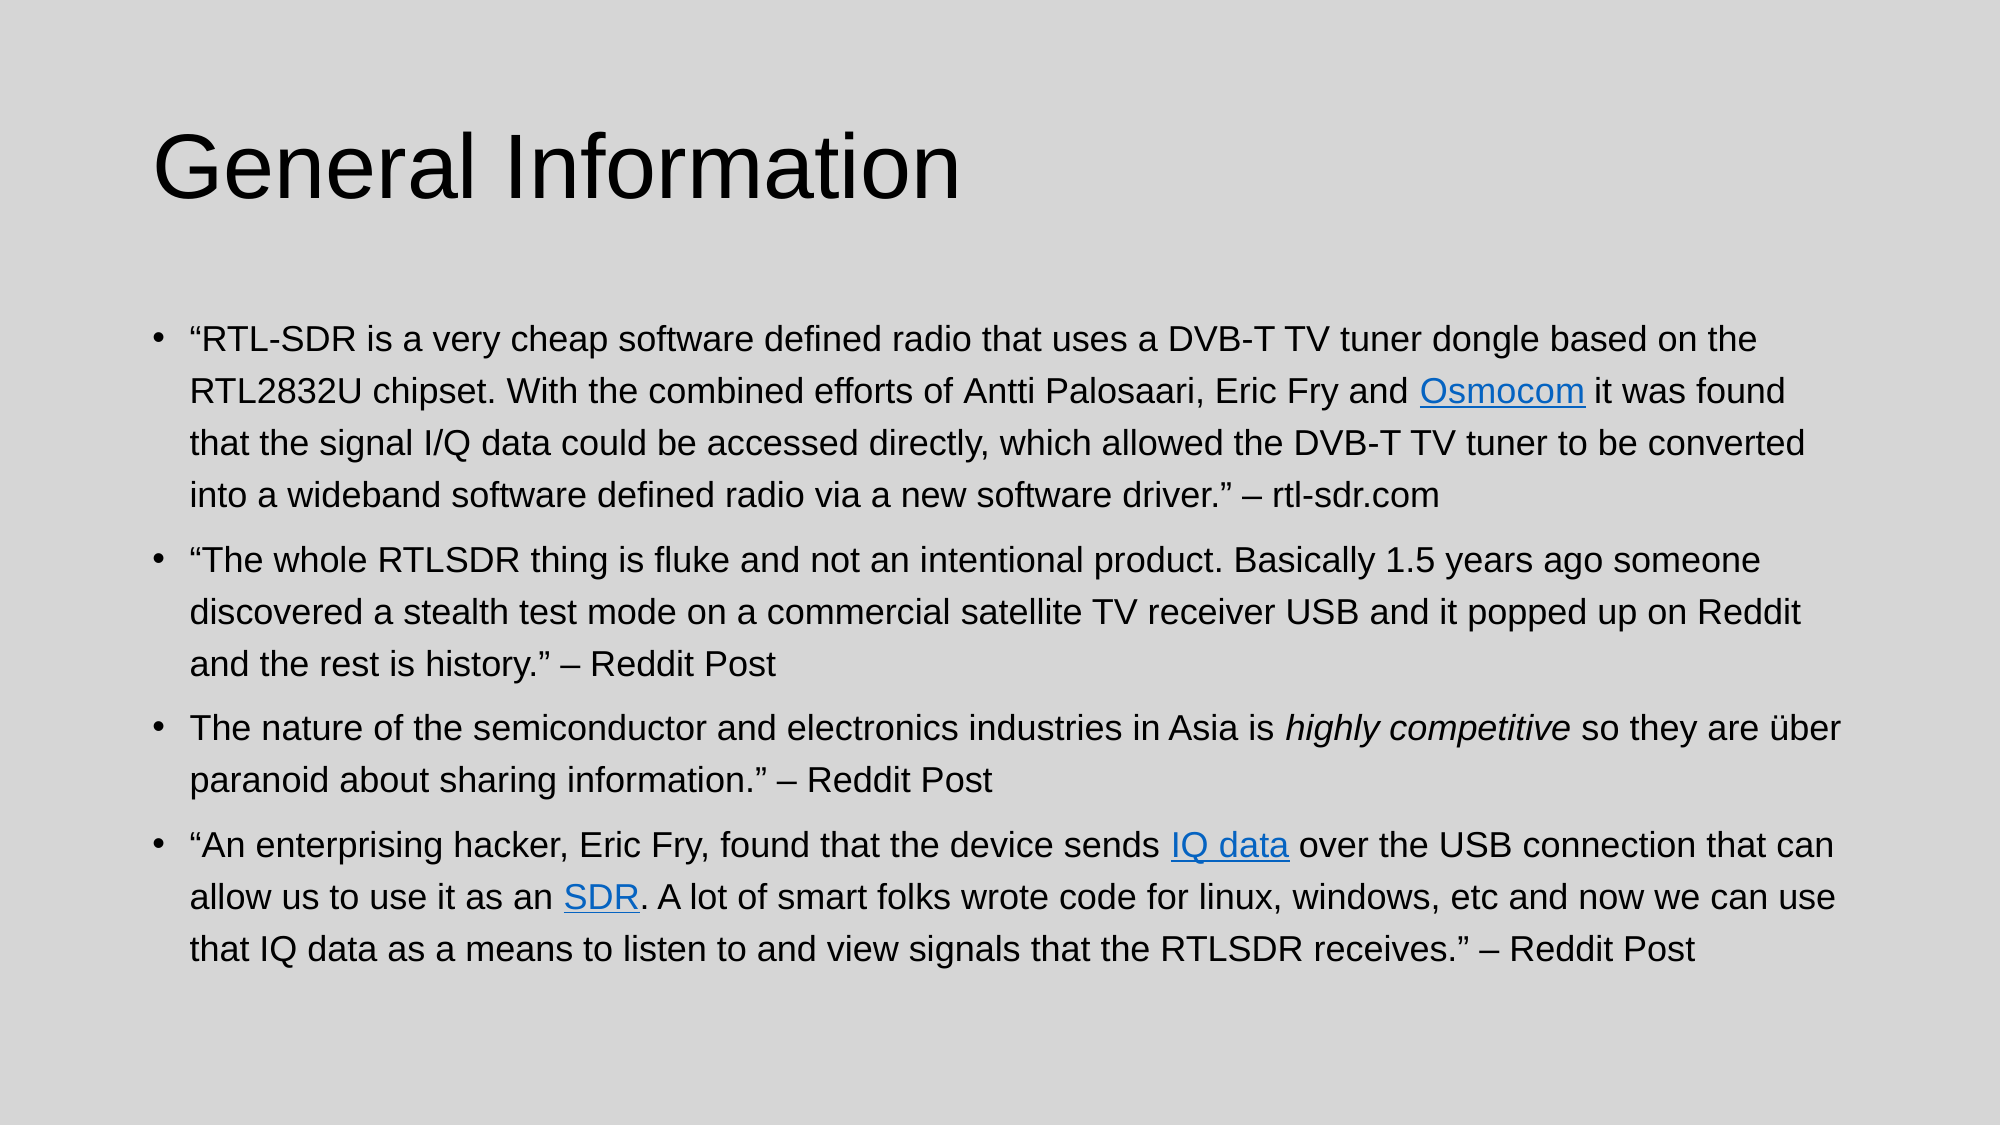

# General Information
“RTL-SDR is a very cheap software defined radio that uses a DVB-T TV tuner dongle based on the RTL2832U chipset. With the combined efforts of Antti Palosaari, Eric Fry and Osmocom it was found that the signal I/Q data could be accessed directly, which allowed the DVB-T TV tuner to be converted into a wideband software defined radio via a new software driver.” – rtl-sdr.com
“The whole RTLSDR thing is fluke and not an intentional product. Basically 1.5 years ago someone discovered a stealth test mode on a commercial satellite TV receiver USB and it popped up on Reddit and the rest is history.” – Reddit Post
The nature of the semiconductor and electronics industries in Asia is highly competitive so they are über paranoid about sharing information.” – Reddit Post
“An enterprising hacker, Eric Fry, found that the device sends IQ data over the USB connection that can allow us to use it as an SDR. A lot of smart folks wrote code for linux, windows, etc and now we can use that IQ data as a means to listen to and view signals that the RTLSDR receives.” – Reddit Post